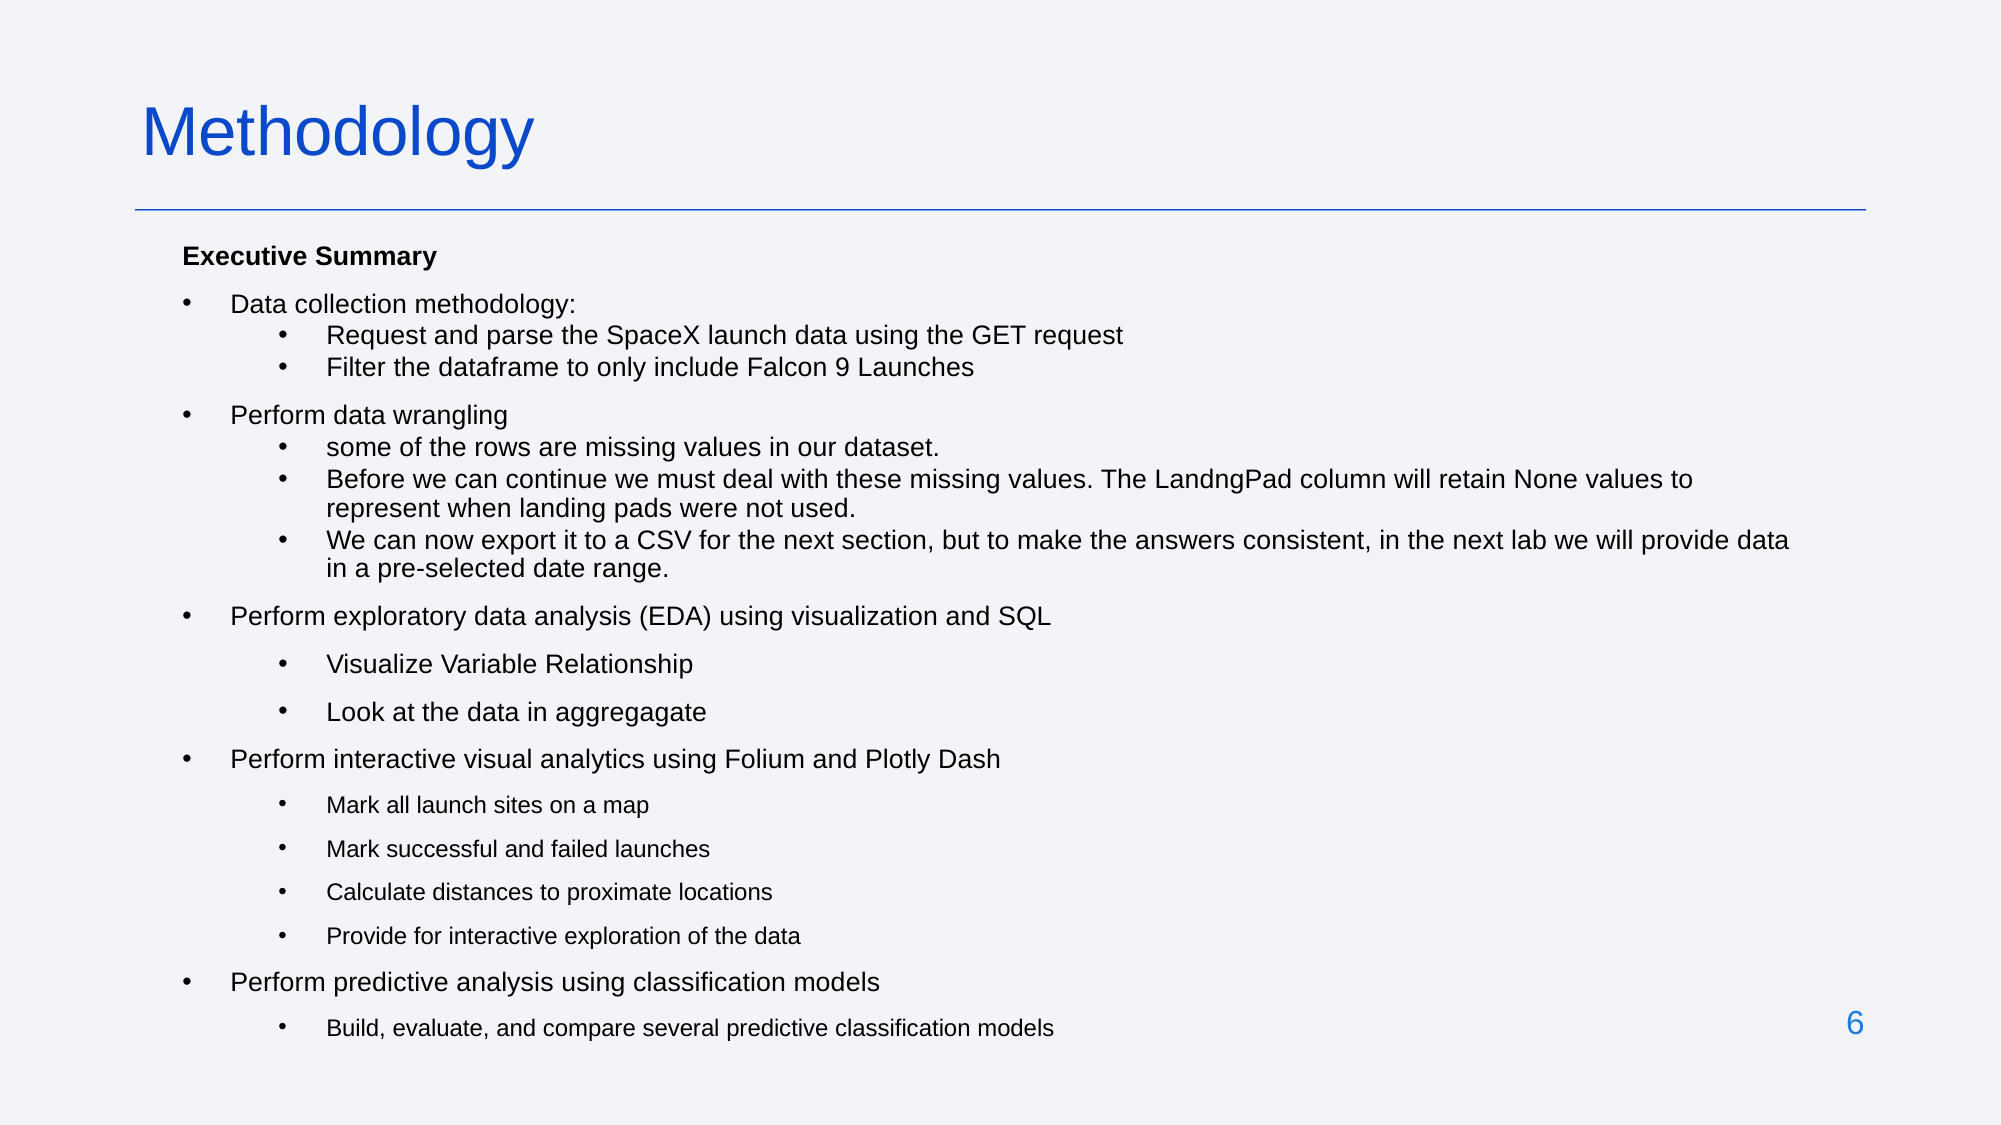

Methodology
Executive Summary
Data collection methodology:
Request and parse the SpaceX launch data using the GET request
Filter the dataframe to only include Falcon 9 Launches
Perform data wrangling
some of the rows are missing values in our dataset.
Before we can continue we must deal with these missing values. The LandngPad column will retain None values to represent when landing pads were not used.
We can now export it to a CSV for the next section, but to make the answers consistent, in the next lab we will provide data in a pre-selected date range.
Perform exploratory data analysis (EDA) using visualization and SQL
Visualize Variable Relationship
Look at the data in aggregagate
Perform interactive visual analytics using Folium and Plotly Dash
Mark all launch sites on a map
Mark successful and failed launches
Calculate distances to proximate locations
Provide for interactive exploration of the data
Perform predictive analysis using classification models
Build, evaluate, and compare several predictive classification models

6